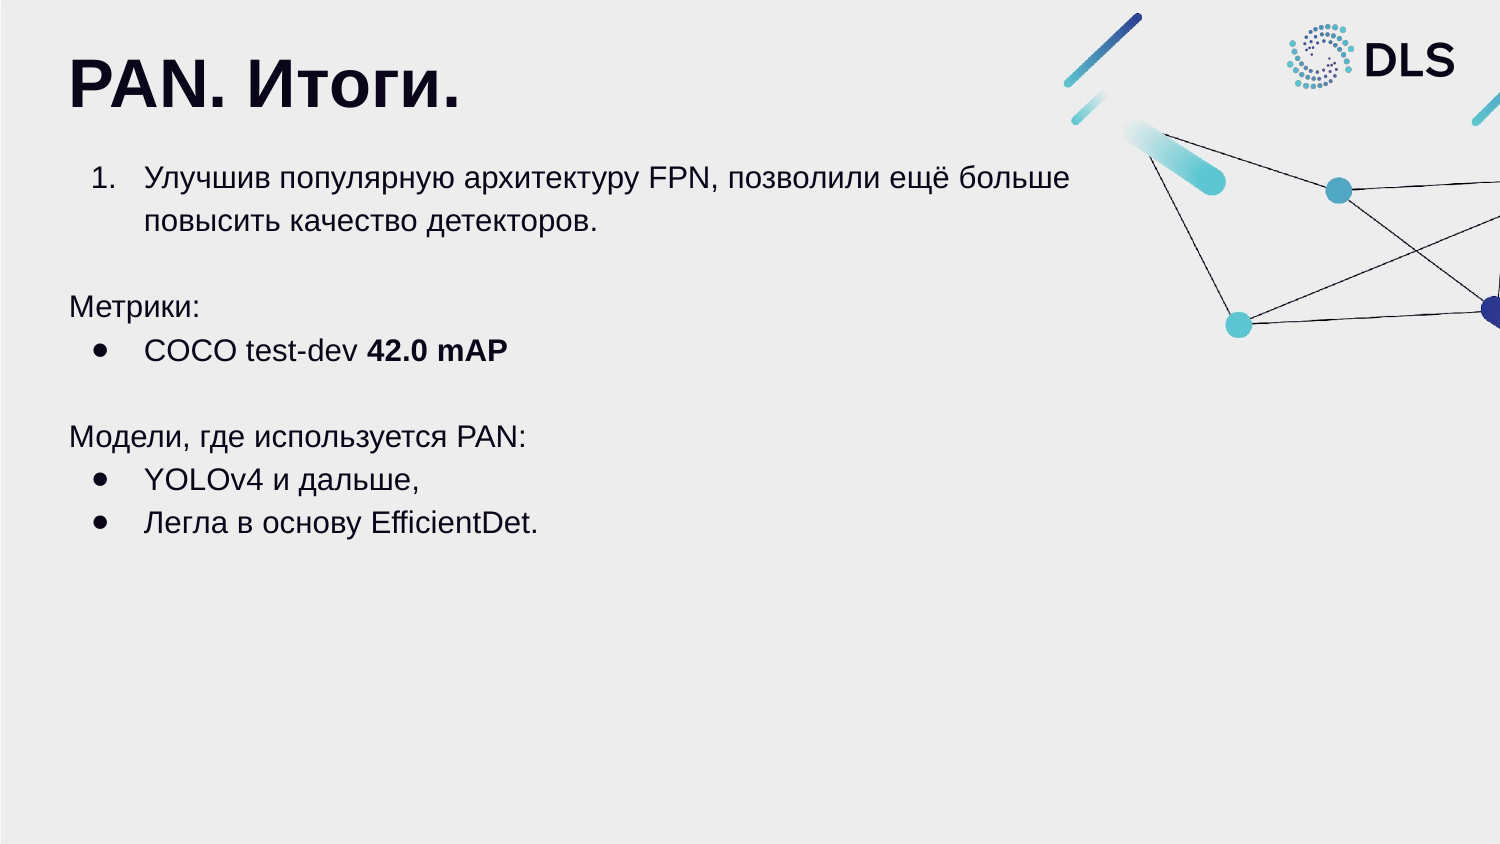

# PAN. Итоги.
Улучшив популярную архитектуру FPN, позволили ещё больше повысить качество детекторов.

Метрики:
COCO test-dev 42.0 mAP

Модели, где используется PAN:
YOLOv4 и дальше,
Легла в основу EfficientDet.